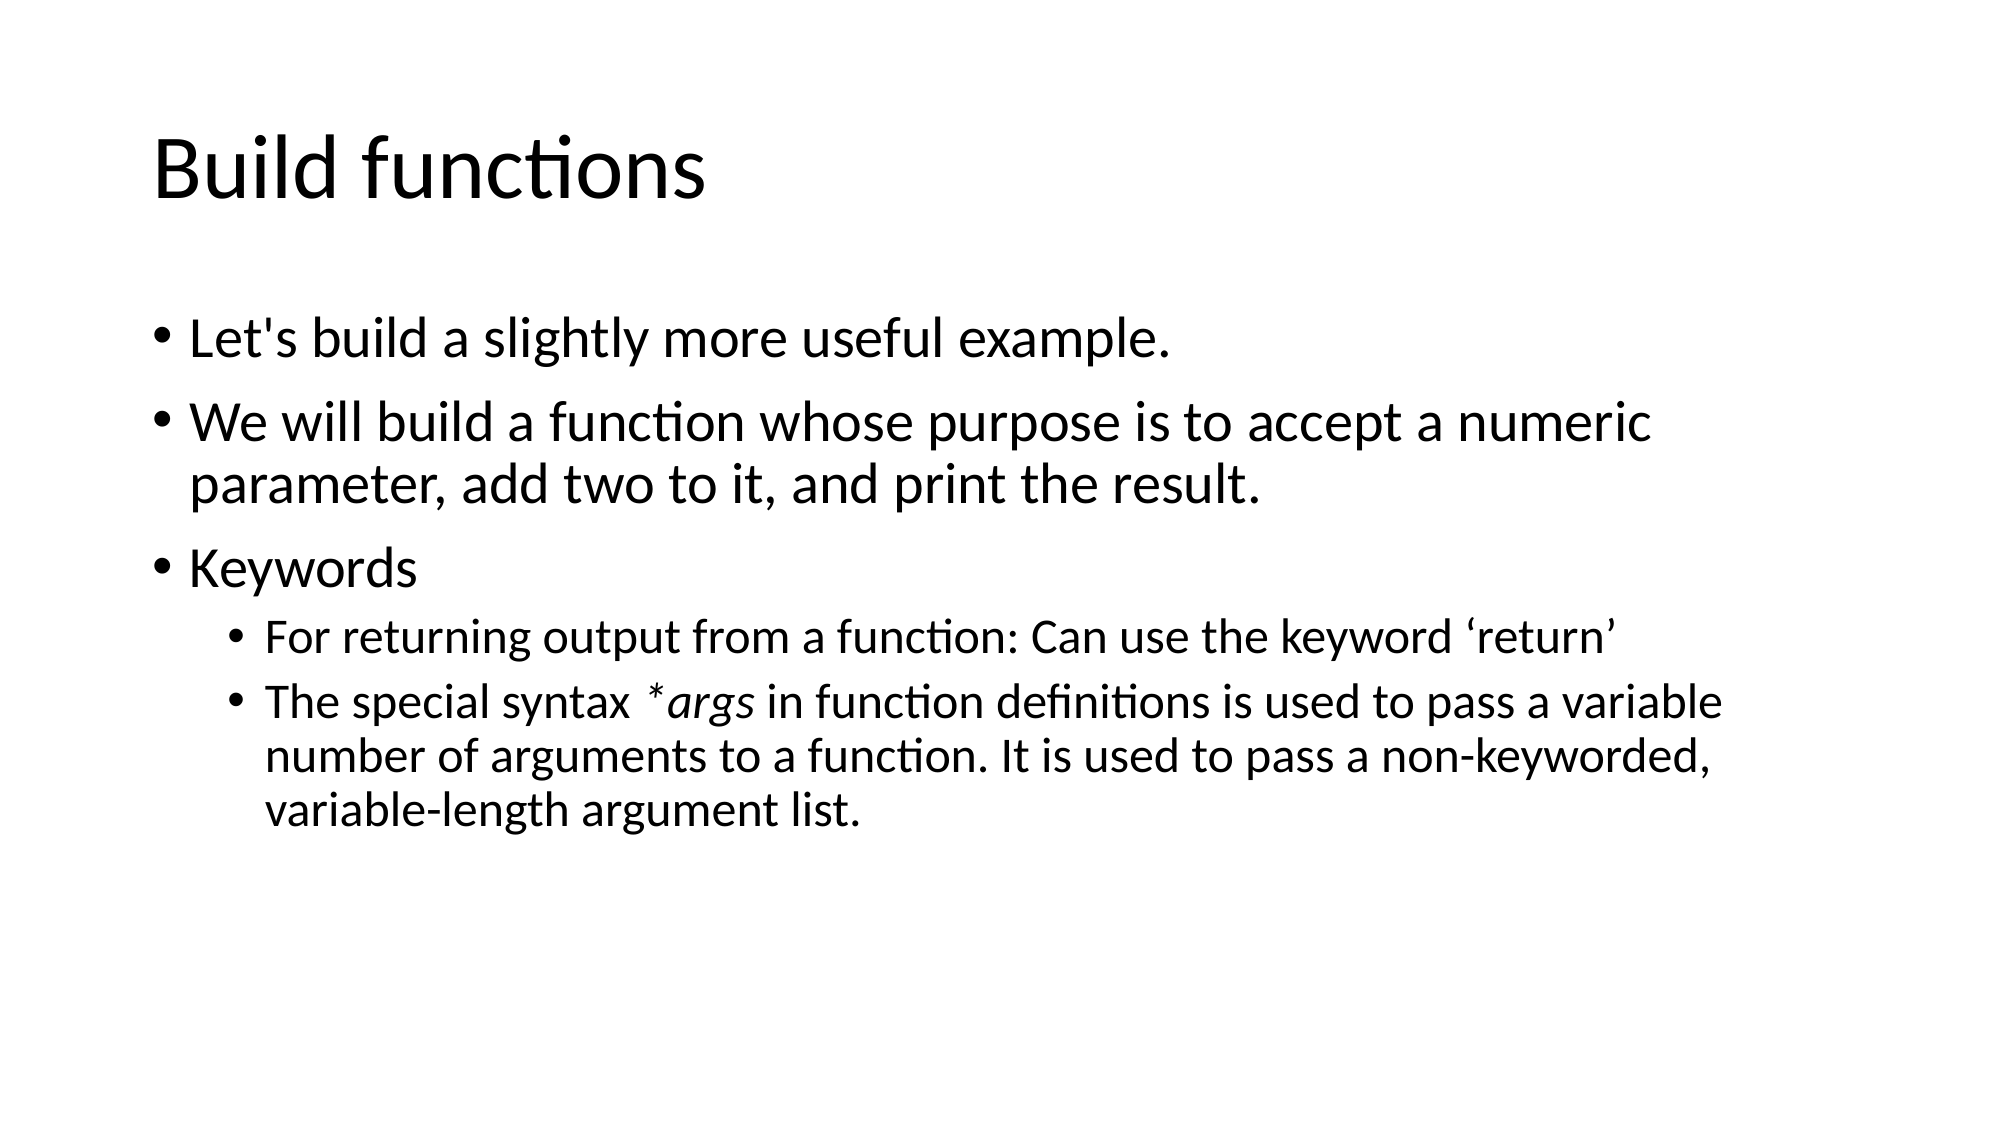

# Build functions
Let's build a slightly more useful example.
We will build a function whose purpose is to accept a numeric parameter, add two to it, and print the result.
Keywords
For returning output from a function: Can use the keyword ‘return’
The special syntax *args in function definitions is used to pass a variable number of arguments to a function. It is used to pass a non-keyworded, variable-length argument list.